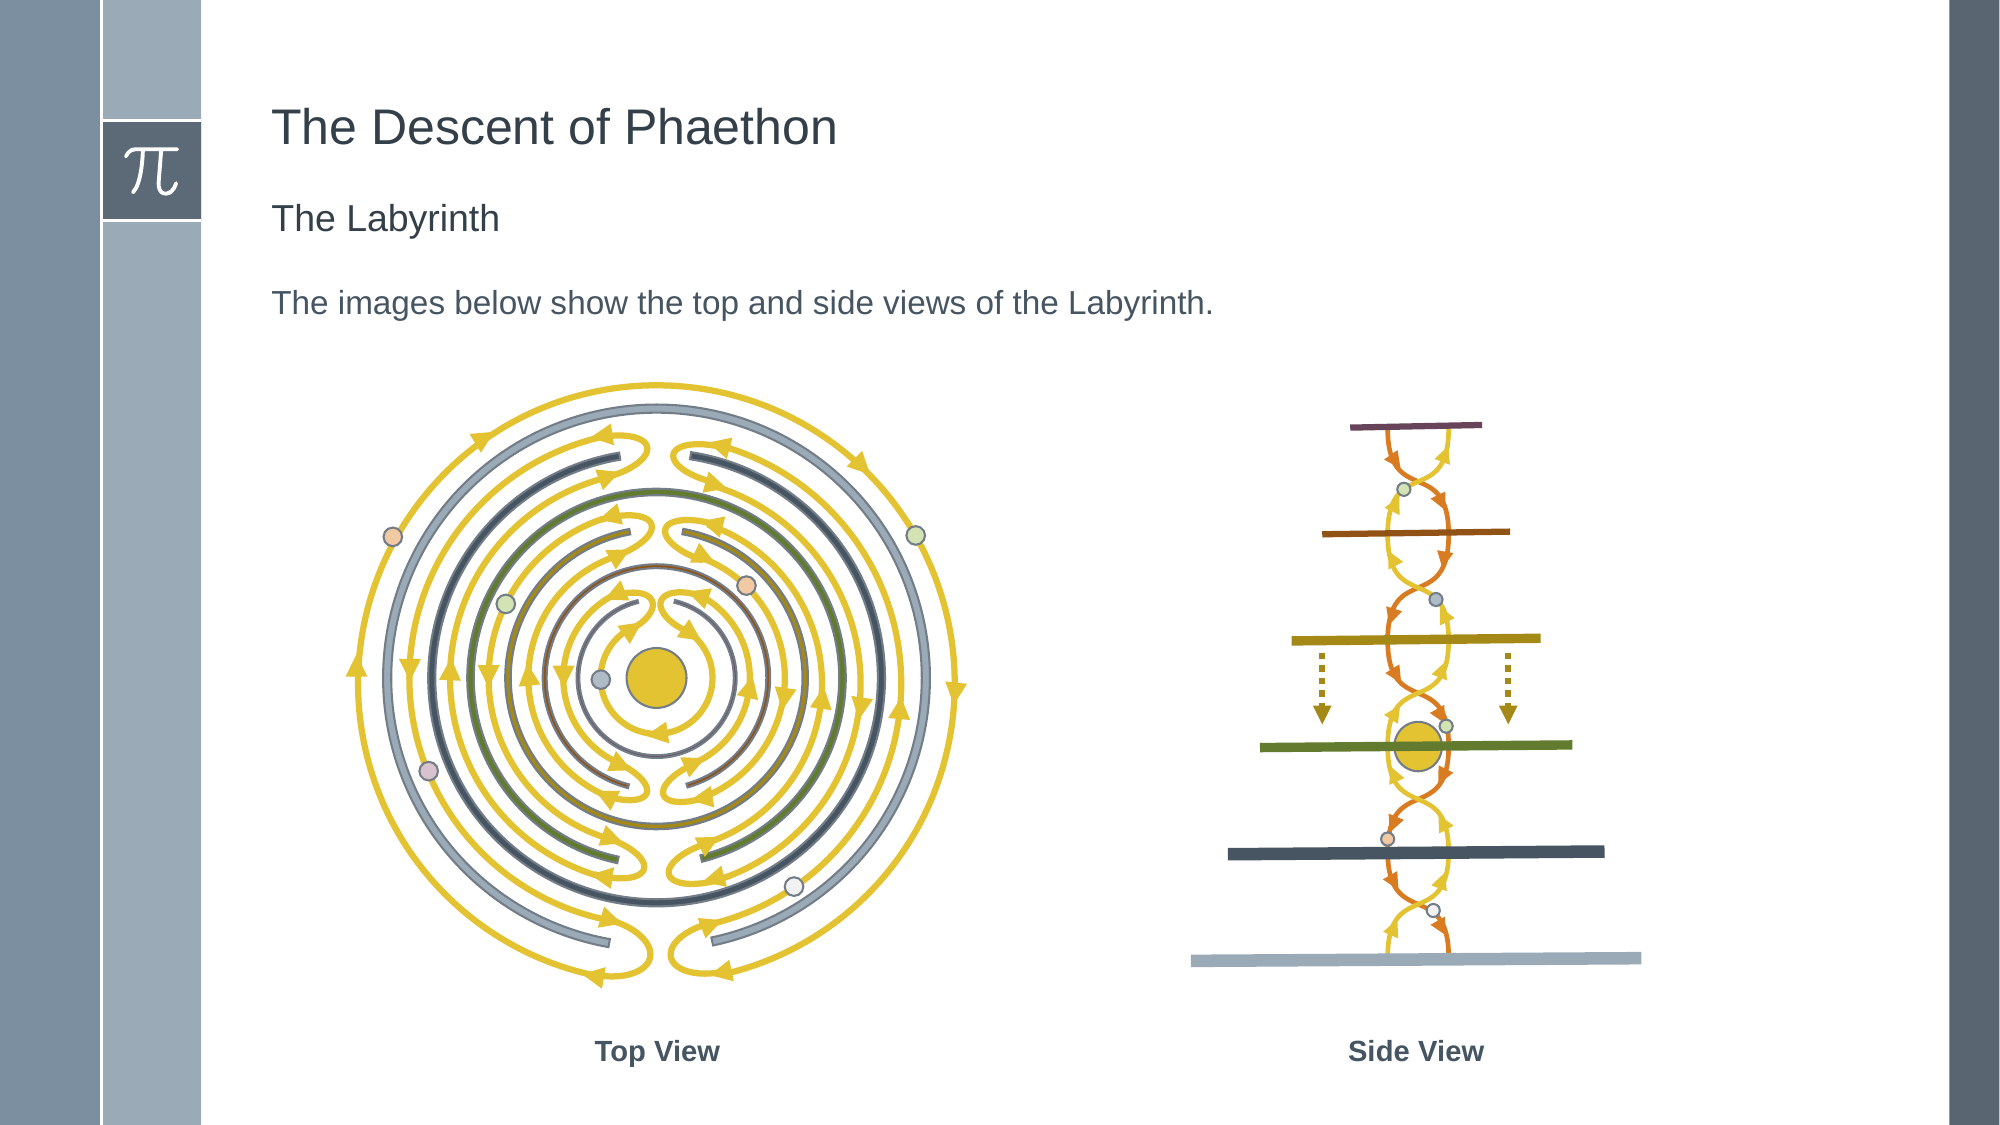

# The Descent of Phaethon
The Labyrinth
The images below show the top and side views of the Labyrinth.

Top View
Side View